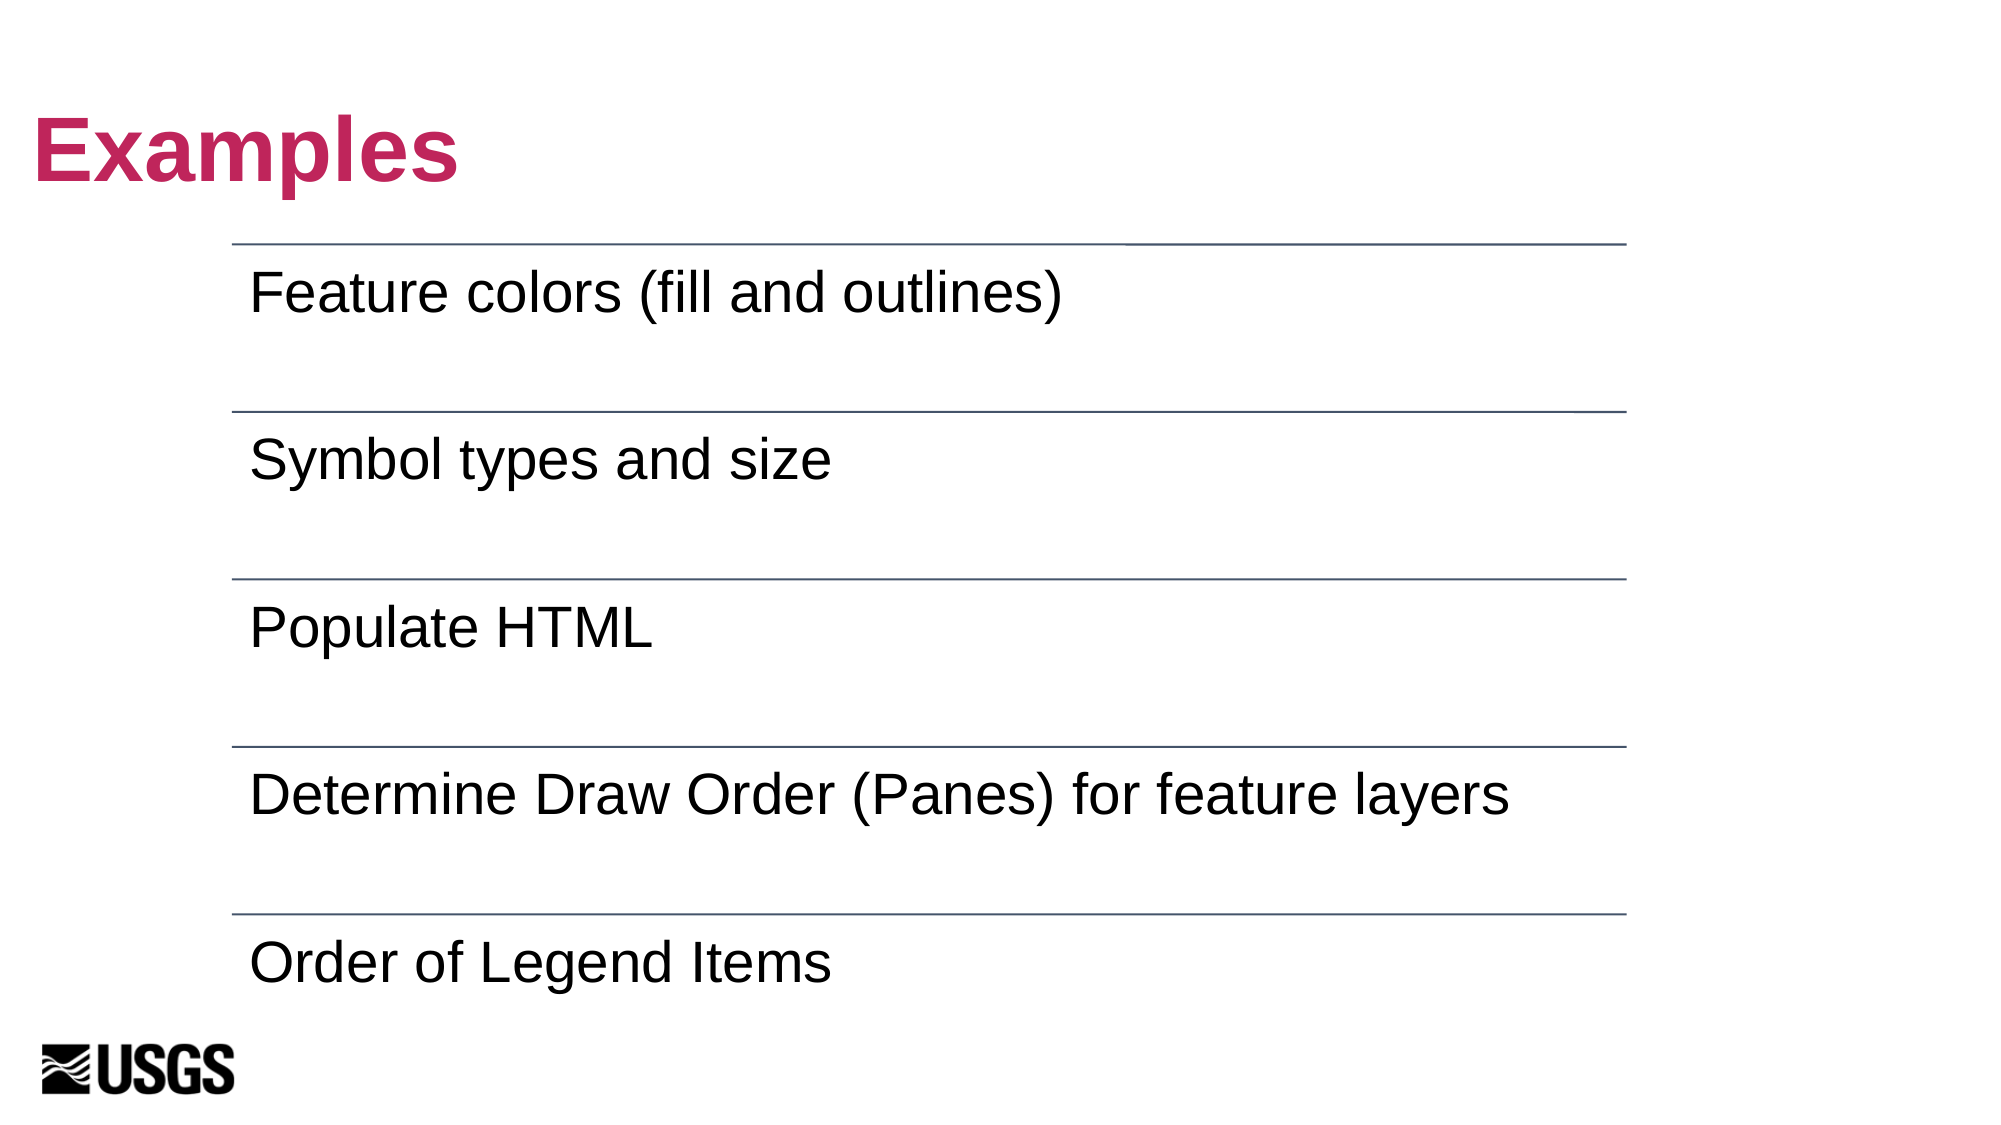

Examples
Feature colors (fill and outlines)
Symbol types and size
Populate HTML
Determine Draw Order (Panes) for feature layers
Order of Legend Items